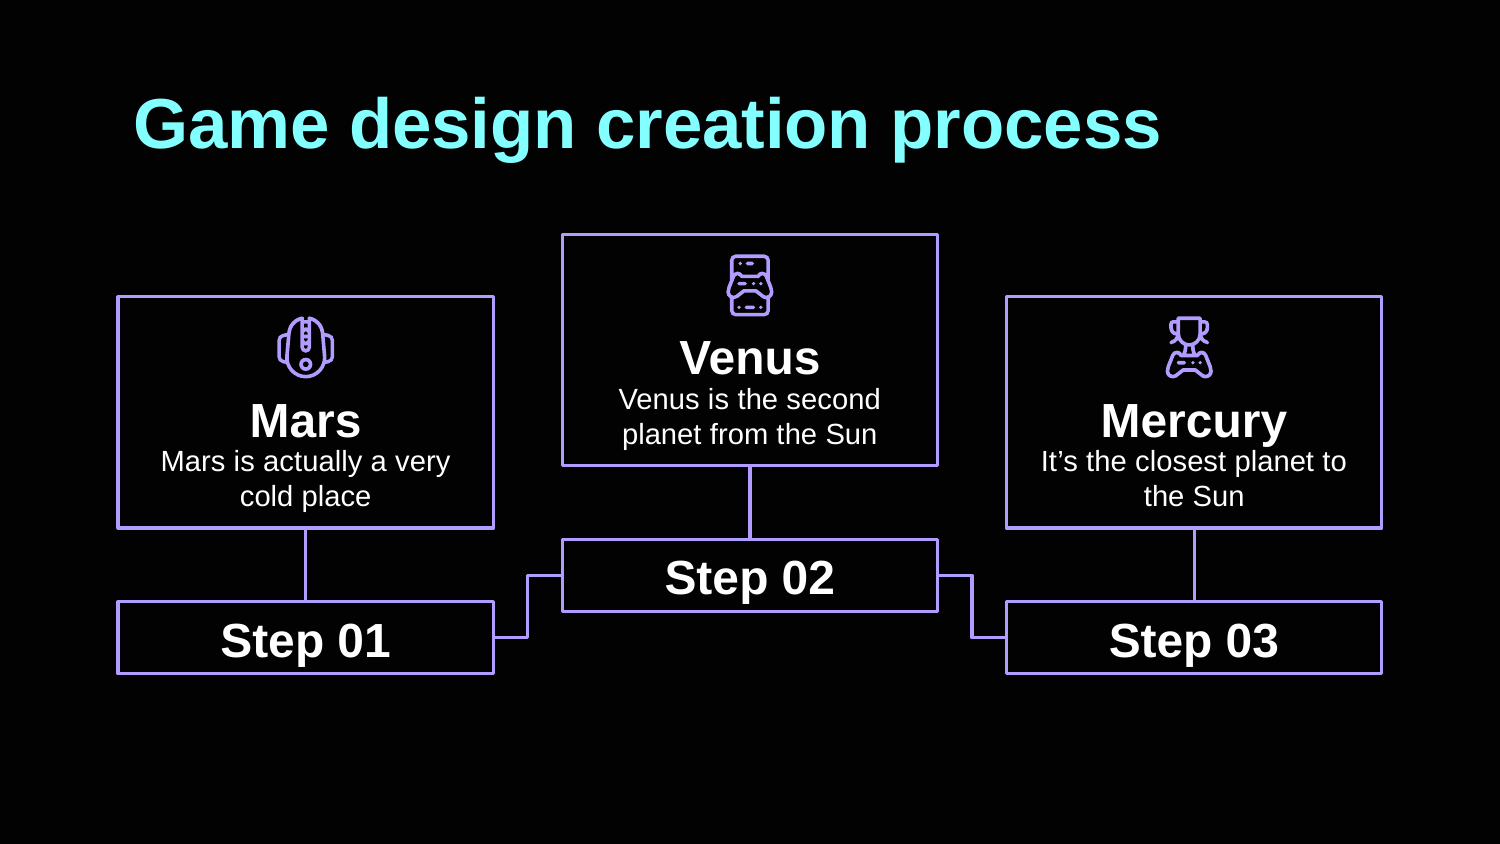

# Game design creation process

Venus
Venus is the second planet from the Sun
Mars
Mercury
Mars is actually a very cold place
It’s the closest planet to the Sun
Step 02
Step 01
Step 03